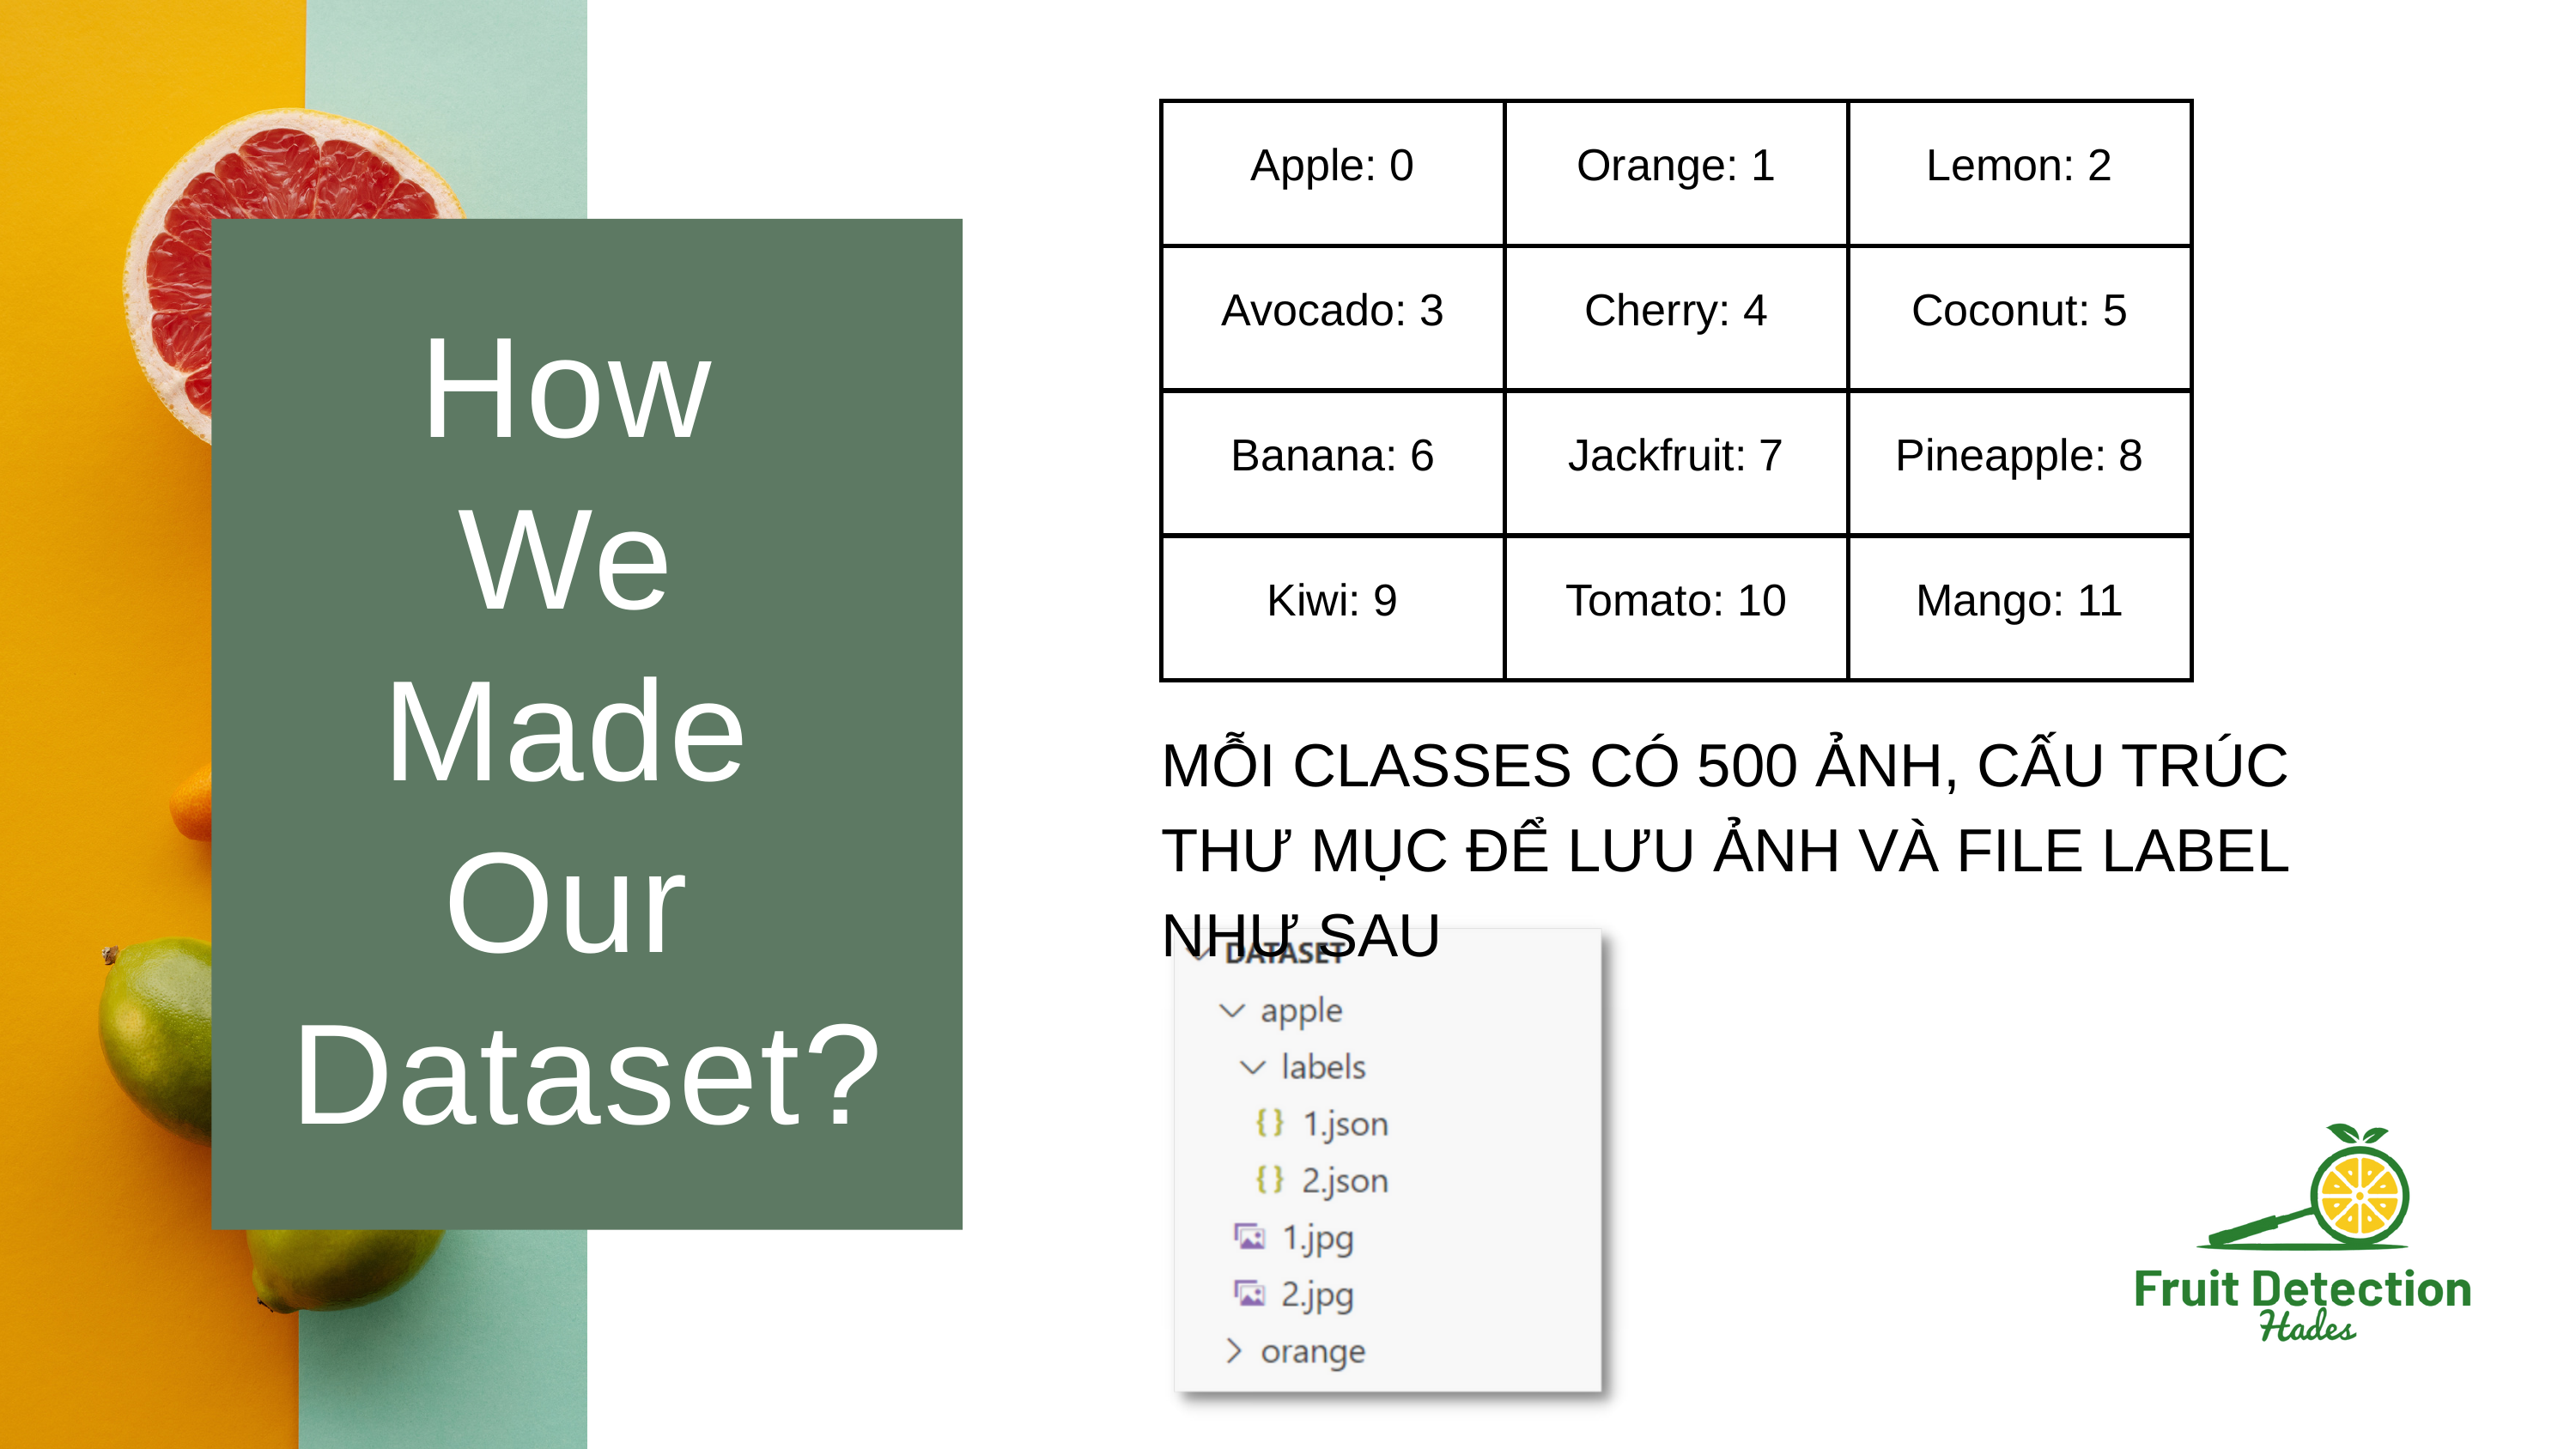

| Apple: 0 | Orange: 1 | Lemon: 2 |
| --- | --- | --- |
| Avocado: 3 | Cherry: 4 | Coconut: 5 |
| Banana: 6 | Jackfruit: 7 | Pineapple: 8 |
| Kiwi: 9 | Tomato: 10 | Mango: 11 |

How
We
Made
Our
Dataset?
MỖI CLASSES CÓ 500 ẢNH, CẤU TRÚC THƯ MỤC ĐỂ LƯU ẢNH VÀ FILE LABEL NHƯ SAU